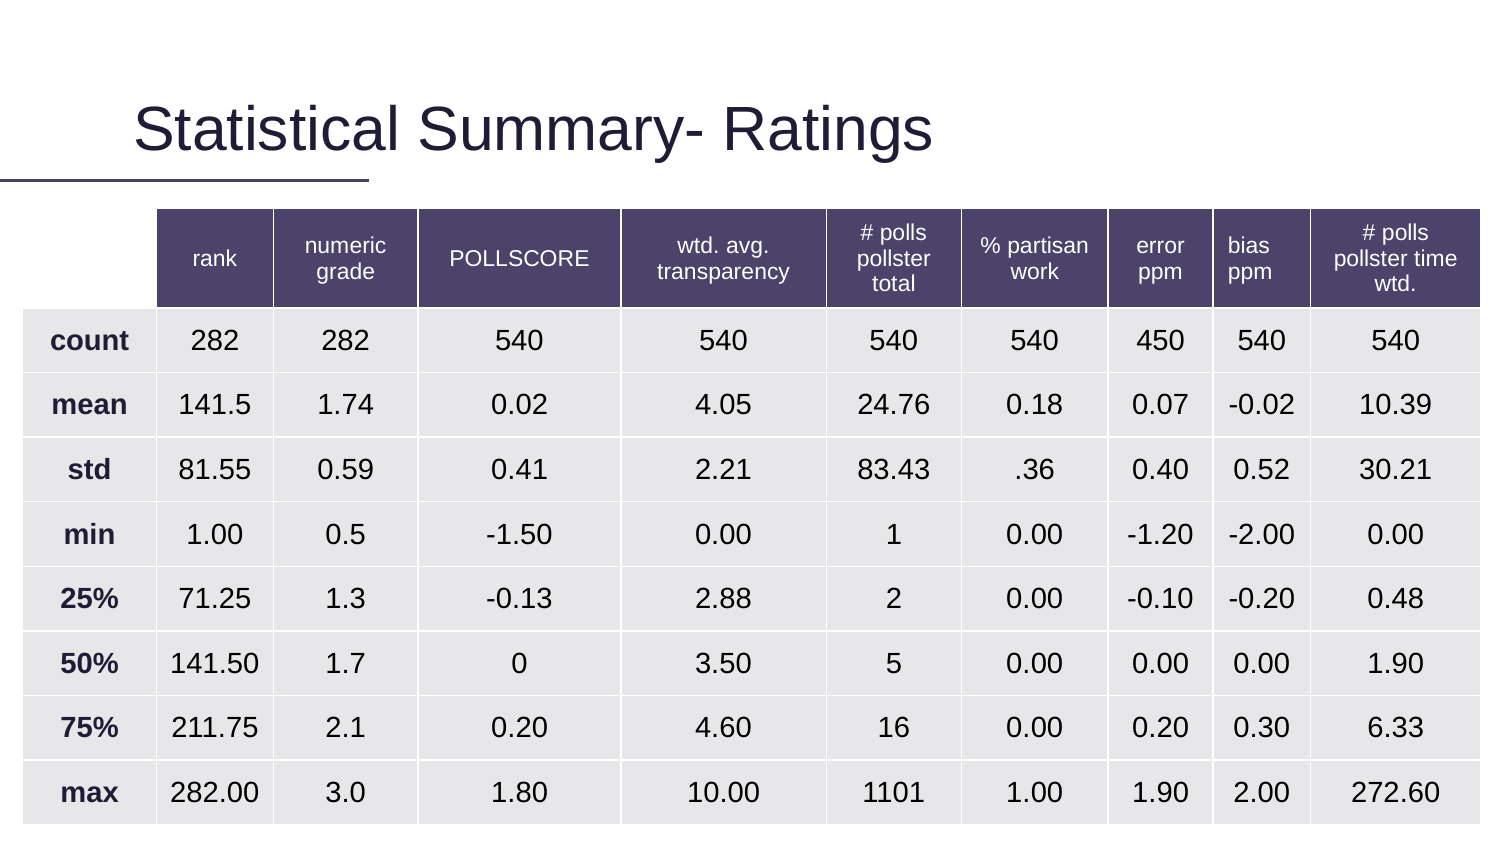

# Statistical Summary- Ratings
|  | rank | numeric grade | POLLSCORE | wtd. avg. transparency | # polls pollster total | % partisan work | error ppm | bias ppm | # polls pollster time wtd. |
| --- | --- | --- | --- | --- | --- | --- | --- | --- | --- |
| count | 282 | 282 | 540 | 540 | 540 | 540 | 450 | 540 | 540 |
| mean | 141.5 | 1.74 | 0.02 | 4.05 | 24.76 | 0.18 | 0.07 | -0.02 | 10.39 |
| std | 81.55 | 0.59 | 0.41 | 2.21 | 83.43 | .36 | 0.40 | 0.52 | 30.21 |
| min | 1.00 | 0.5 | -1.50 | 0.00 | 1 | 0.00 | -1.20 | -2.00 | 0.00 |
| 25% | 71.25 | 1.3 | -0.13 | 2.88 | 2 | 0.00 | -0.10 | -0.20 | 0.48 |
| 50% | 141.50 | 1.7 | 0 | 3.50 | 5 | 0.00 | 0.00 | 0.00 | 1.90 |
| 75% | 211.75 | 2.1 | 0.20 | 4.60 | 16 | 0.00 | 0.20 | 0.30 | 6.33 |
| max | 282.00 | 3.0 | 1.80 | 10.00 | 1101 | 1.00 | 1.90 | 2.00 | 272.60 |